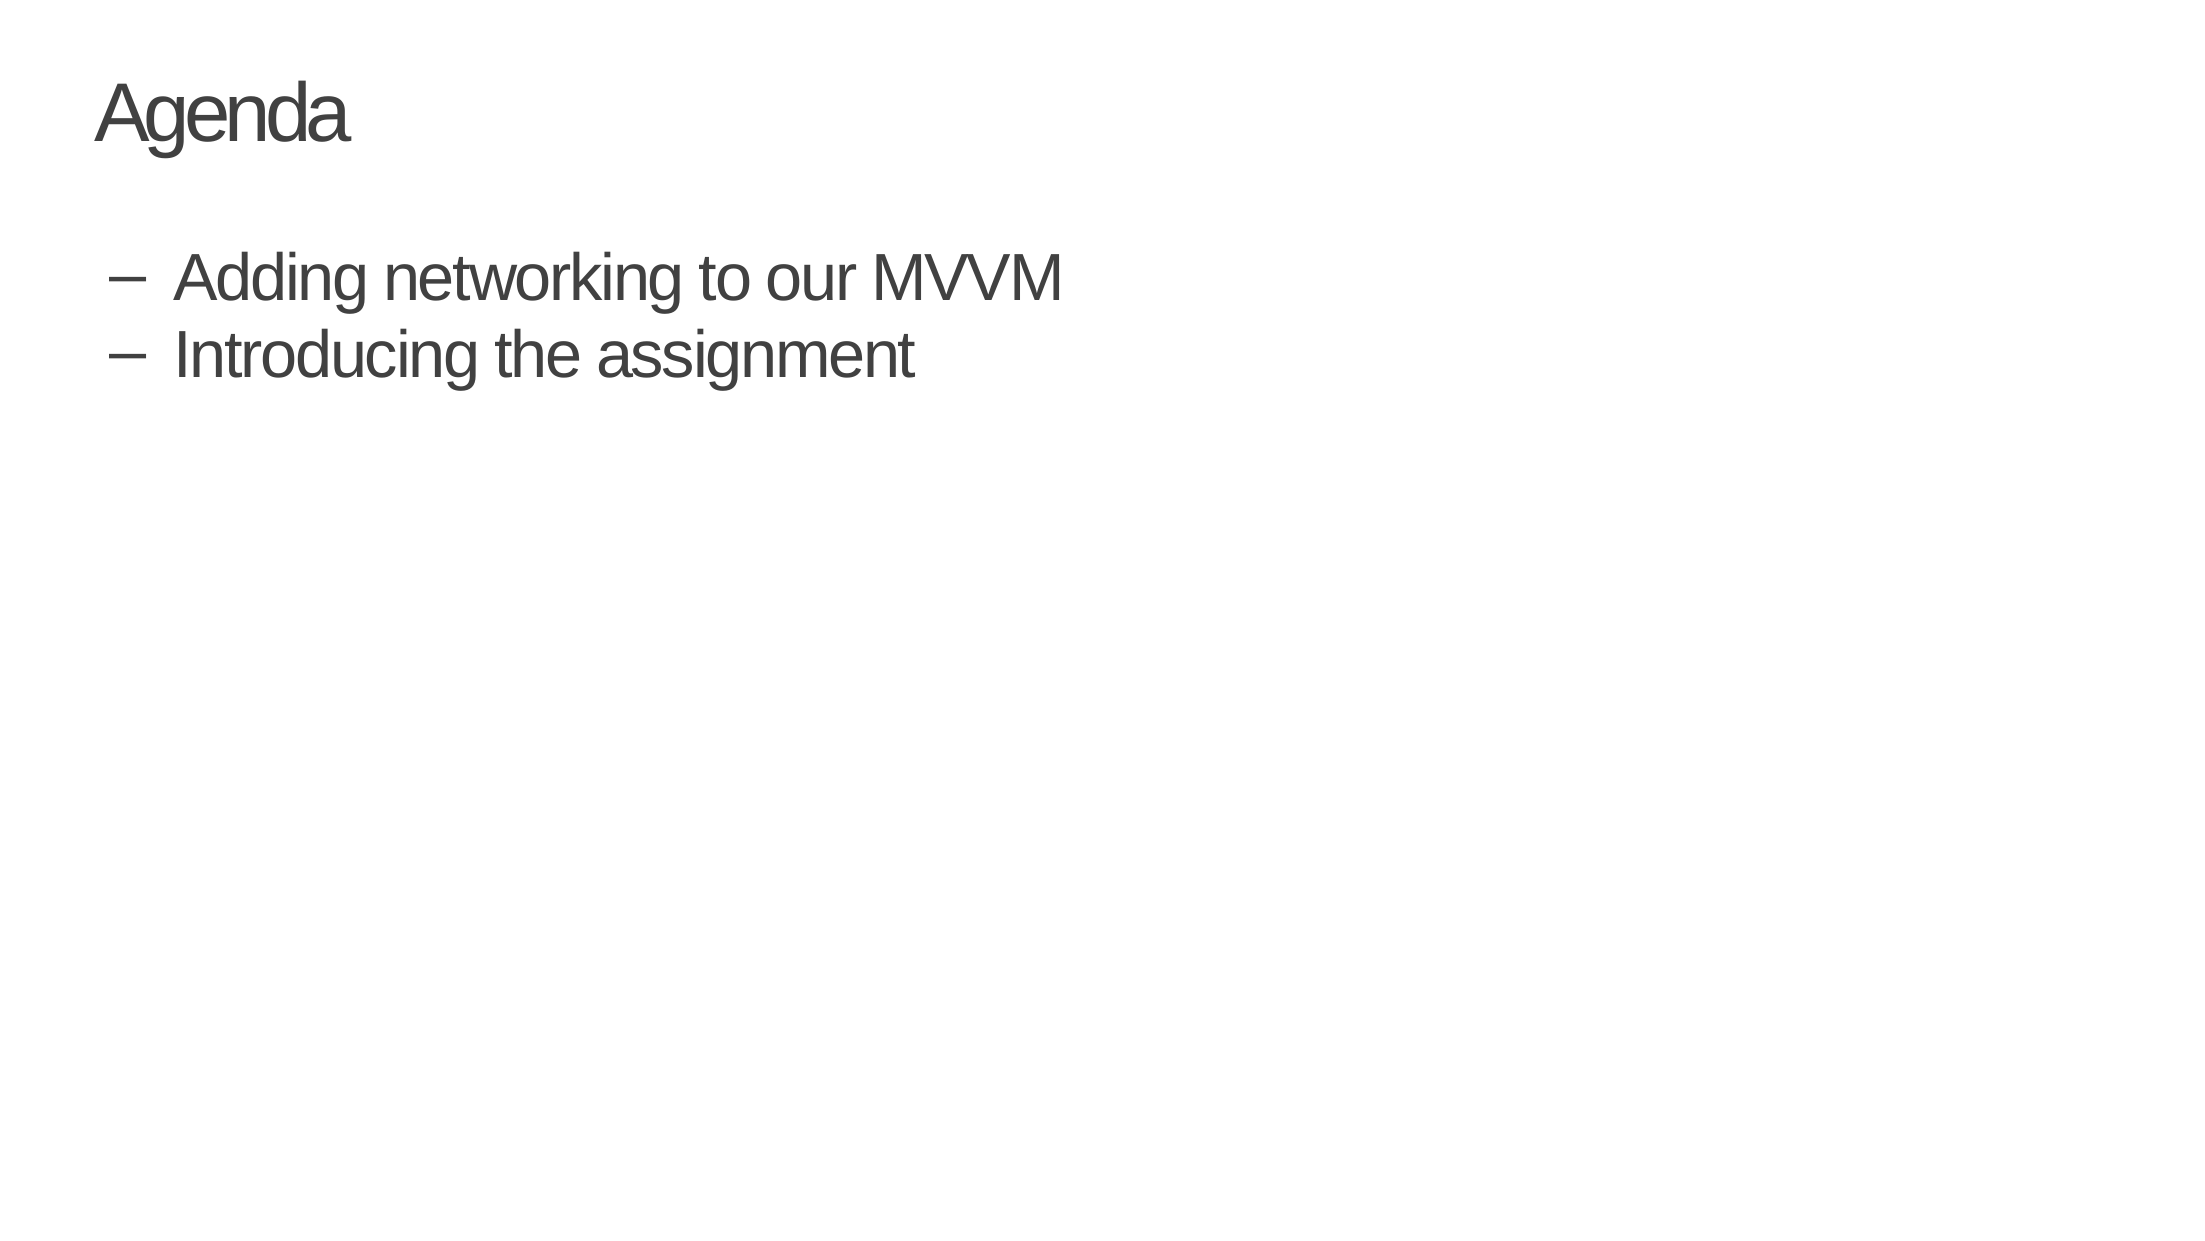

# Agenda
Adding networking to our MVVM
Introducing the assignment